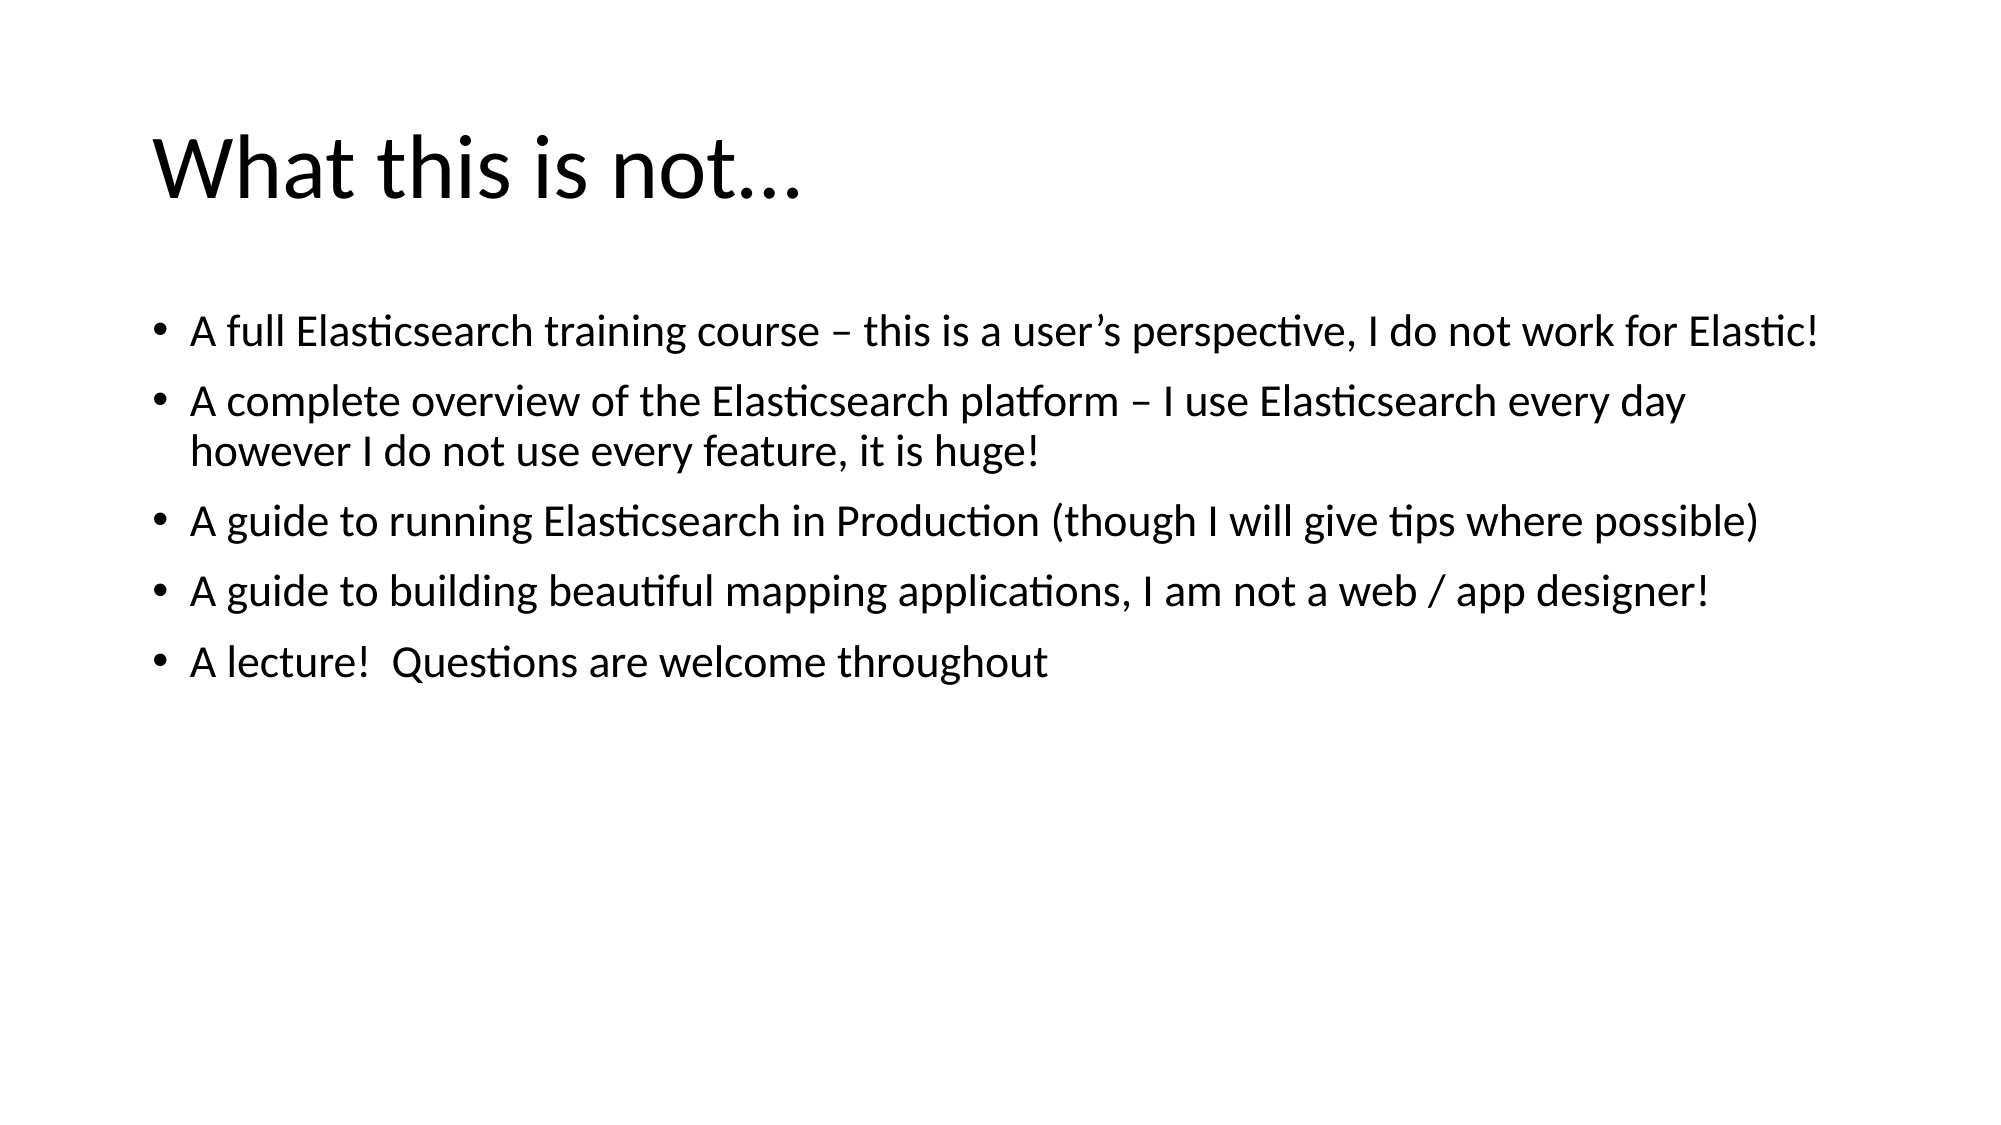

# What this is not…
A full Elasticsearch training course – this is a user’s perspective, I do not work for Elastic!
A complete overview of the Elasticsearch platform – I use Elasticsearch every day however I do not use every feature, it is huge!
A guide to running Elasticsearch in Production (though I will give tips where possible)
A guide to building beautiful mapping applications, I am not a web / app designer!
A lecture!  Questions are welcome throughout